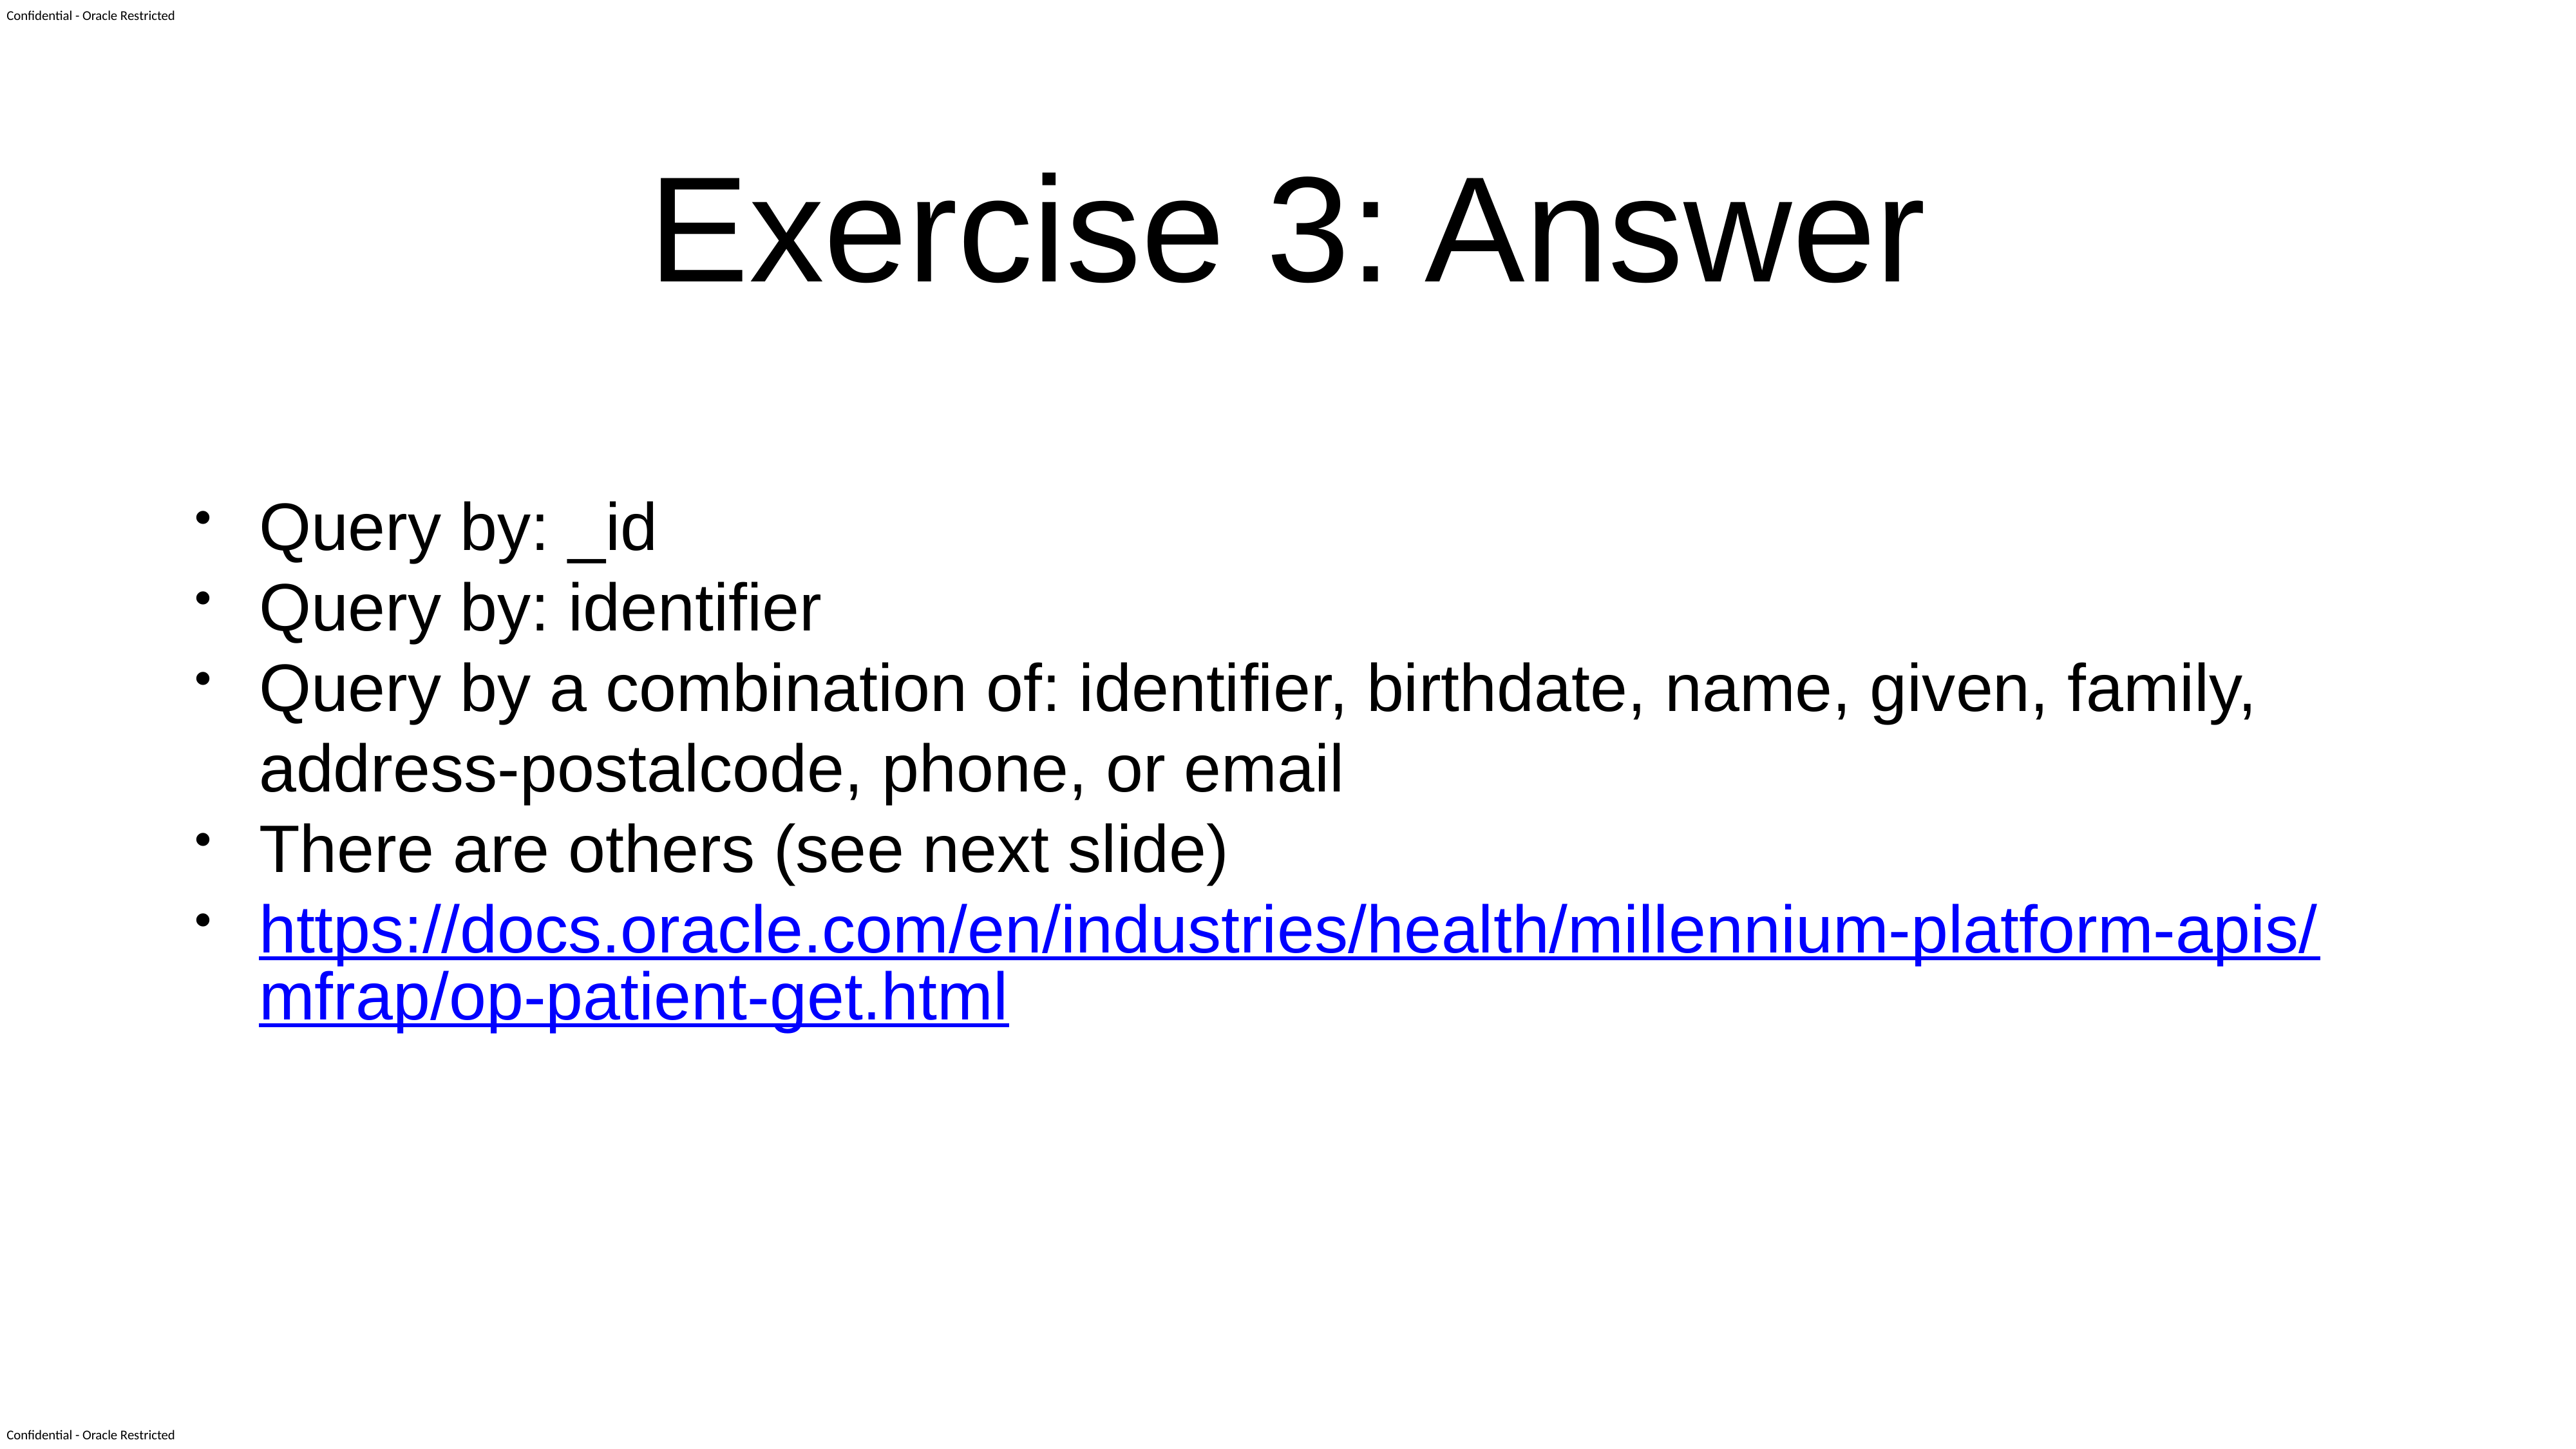

# Exercise 3: Answer
Query by: _id
Query by: identifier
Query by a combination of: identifier, birthdate, name, given, family, address-postalcode, phone, or email
There are others (see next slide)
https://docs.oracle.com/en/industries/health/millennium-platform-apis/mfrap/op-patient-get.html